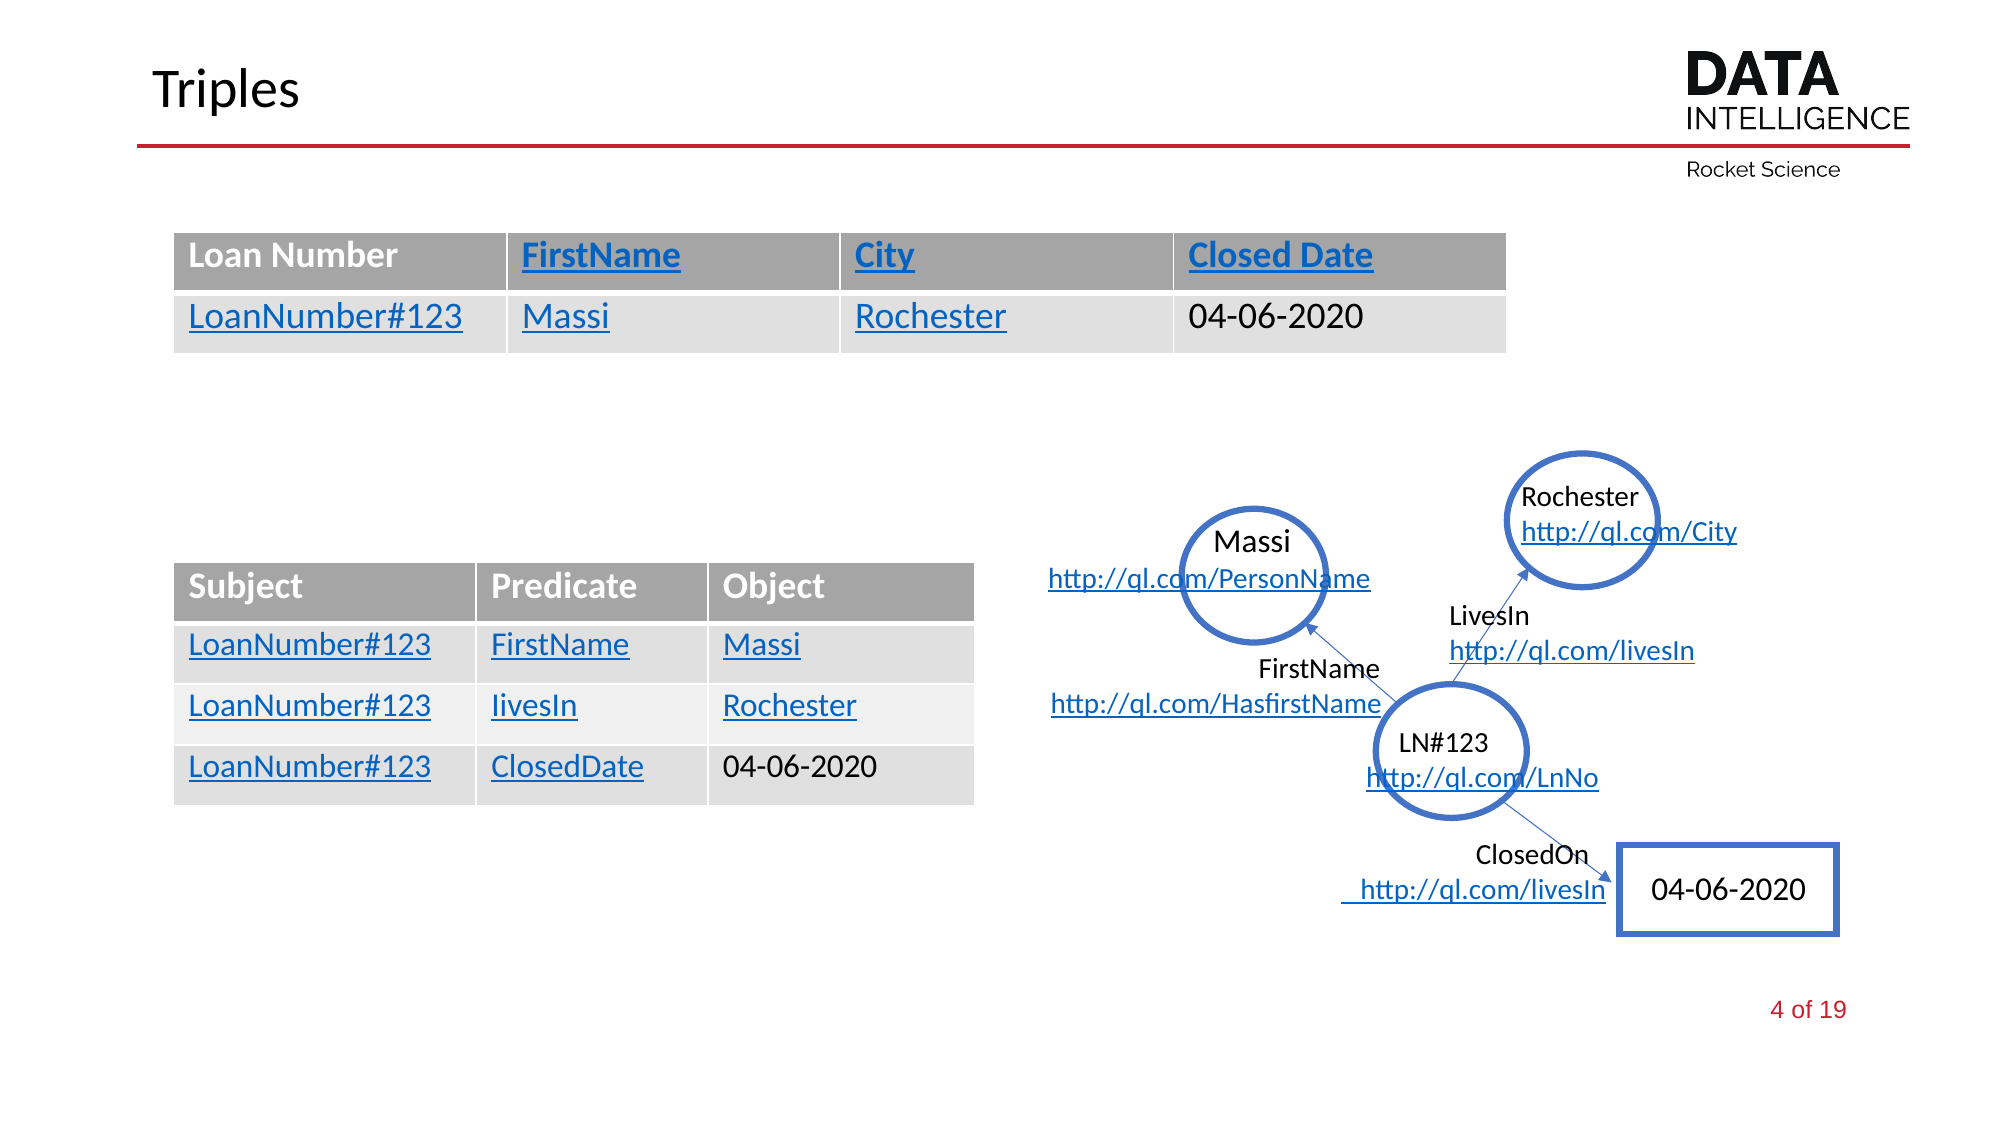

# Triples
| Loan Number | FirstName | City | Closed Date |
| --- | --- | --- | --- |
| LoanNumber#123 | Massi | Rochester | 04-06-2020 |

Rochester
http://ql.com/City

                      Massi
http://ql.com/PersonName

| Subject | Predicate | Object |
| --- | --- | --- |
| LoanNumber#123 | FirstName | Massi |
| LoanNumber#123 | IivesIn | Rochester |
| LoanNumber#123 | ClosedDate | 04-06-2020 |
LivesIn
http://ql.com/livesIn

                                FirstName
http://ql.com/HasfirstName

     LN#123
http://ql.com/LnNo

                  ClosedOn
   http://ql.com/livesIn

04-06-2020